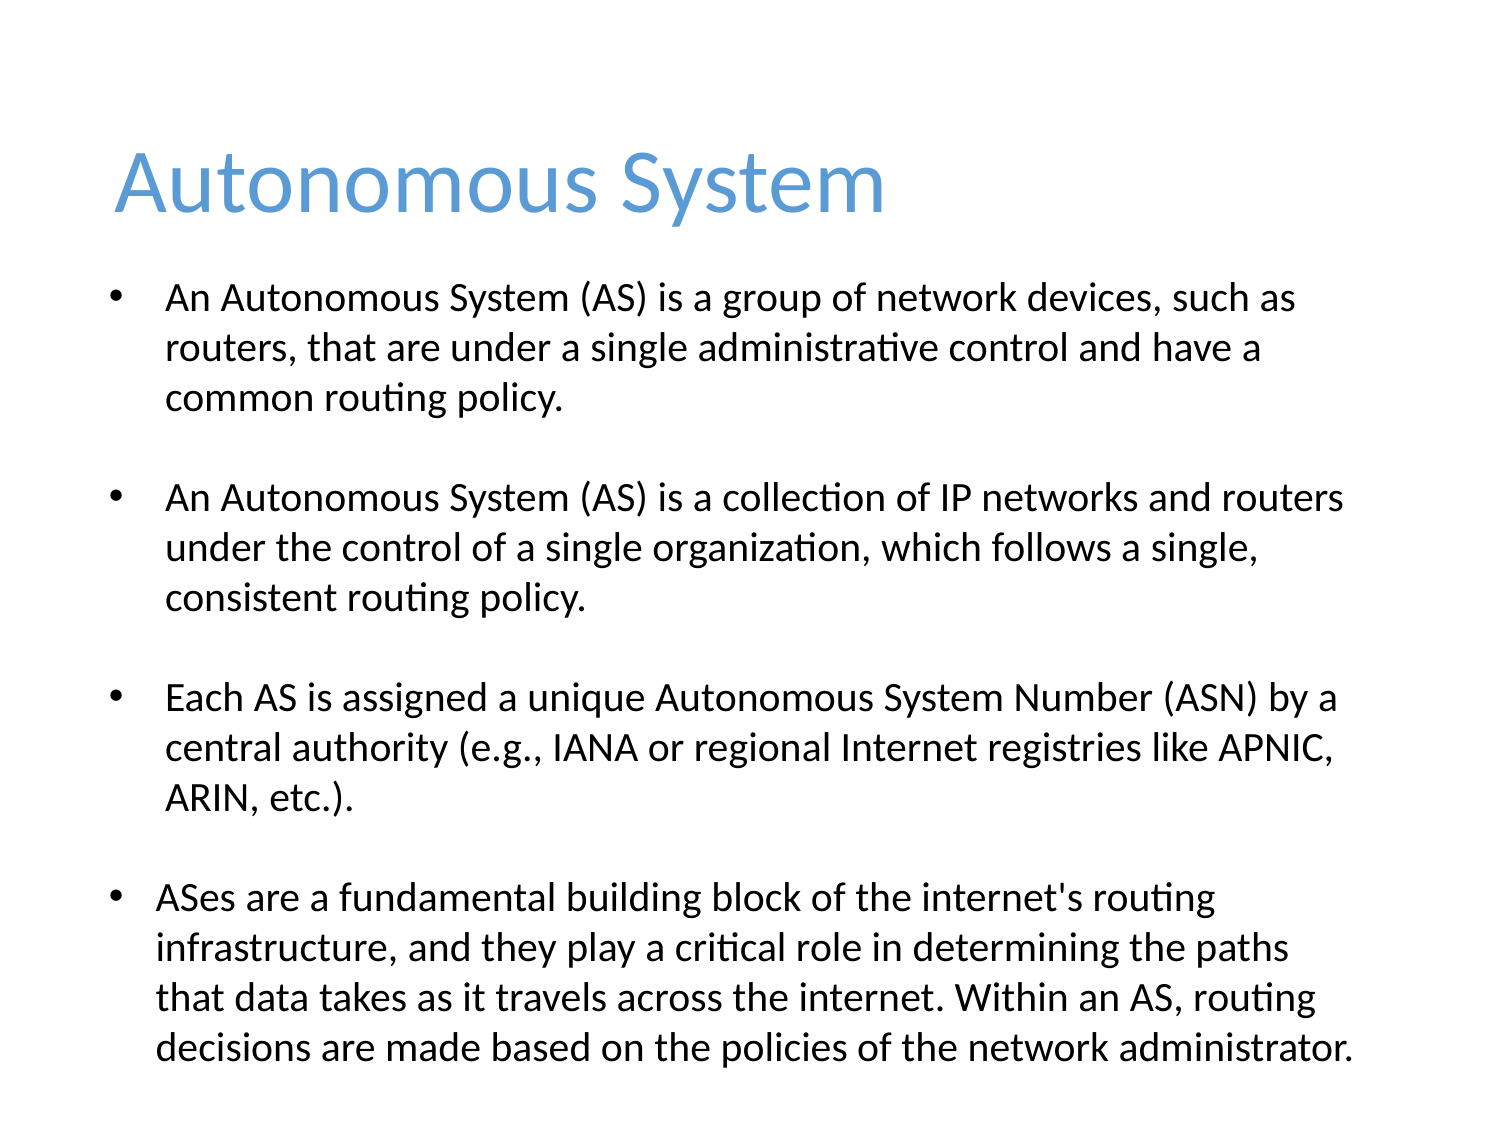

# Autonomous System
An Autonomous System (AS) is a group of network devices, such as routers, that are under a single administrative control and have a common routing policy.

An Autonomous System (AS) is a collection of IP networks and routers under the control of a single organization, which follows a single, consistent routing policy.

Each AS is assigned a unique Autonomous System Number (ASN) by a central authority (e.g., IANA or regional Internet registries like APNIC, ARIN, etc.).

ASes are a fundamental building block of the internet's routing infrastructure, and they play a critical role in determining the paths that data takes as it travels across the internet. Within an AS, routing decisions are made based on the policies of the network administrator.